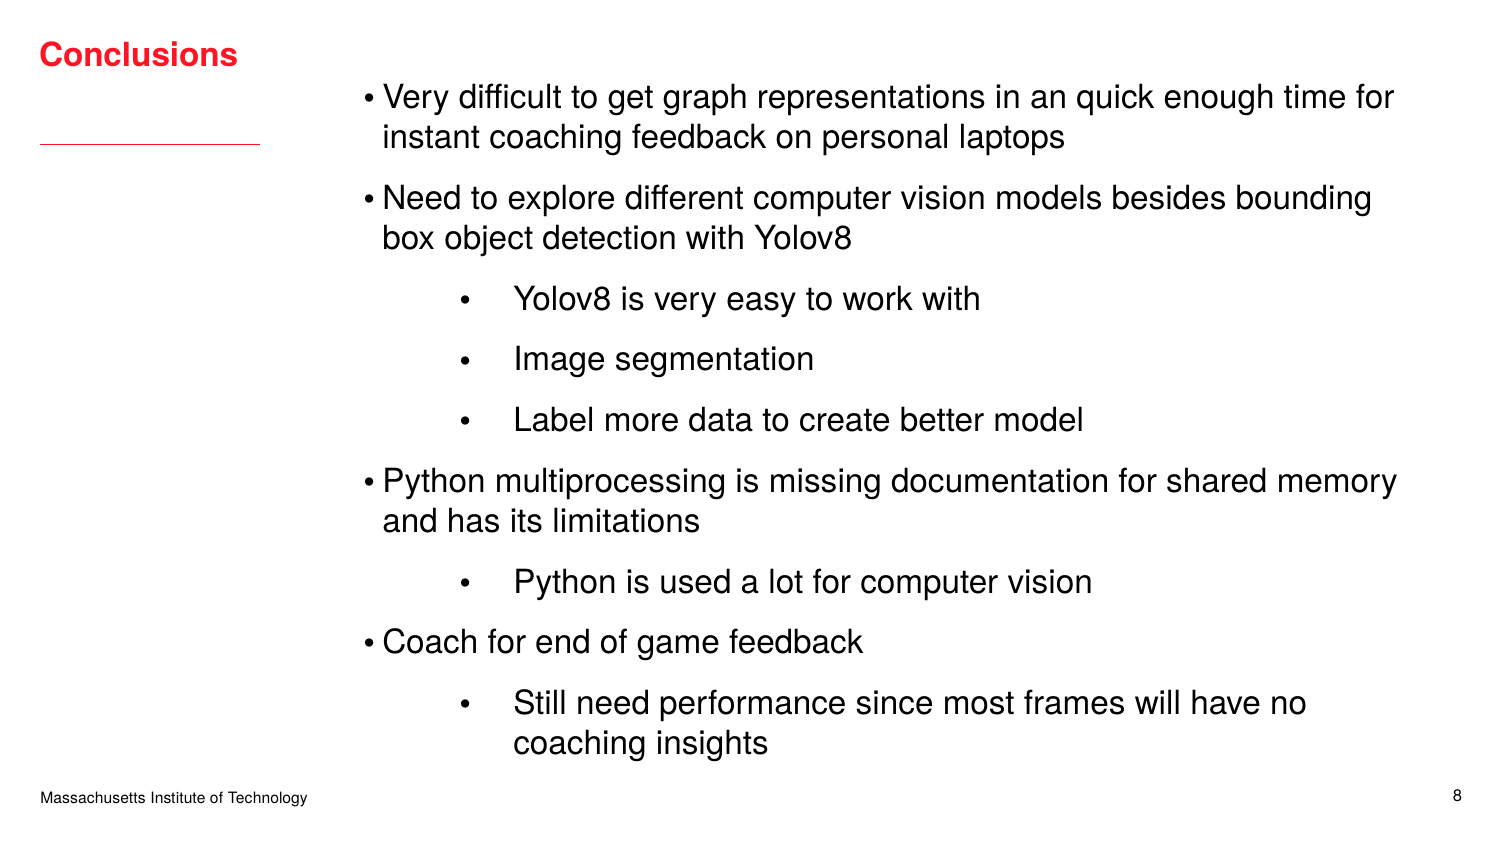

# Conclusions
Very difficult to get graph representations in an quick enough time for instant coaching feedback on personal laptops
Need to explore different computer vision models besides bounding box object detection with Yolov8
Yolov8 is very easy to work with
Image segmentation
Label more data to create better model
Python multiprocessing is missing documentation for shared memory and has its limitations
Python is used a lot for computer vision
Coach for end of game feedback
Still need performance since most frames will have no coaching insights

8